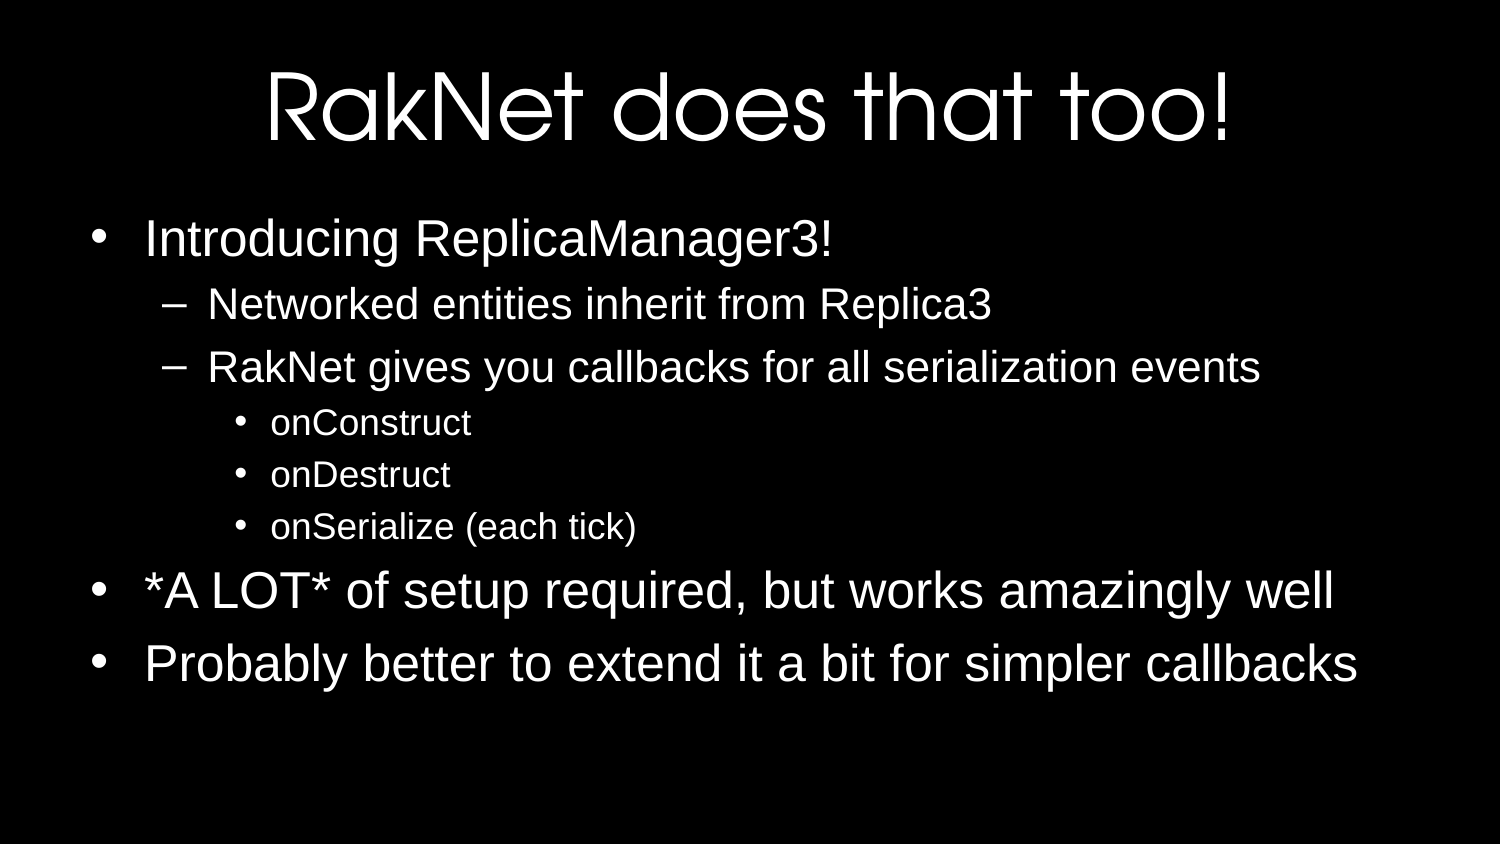

# RakNet does that too!
Introducing ReplicaManager3!
Networked entities inherit from Replica3
RakNet gives you callbacks for all serialization events
onConstruct
onDestruct
onSerialize (each tick)
*A LOT* of setup required, but works amazingly well
Probably better to extend it a bit for simpler callbacks